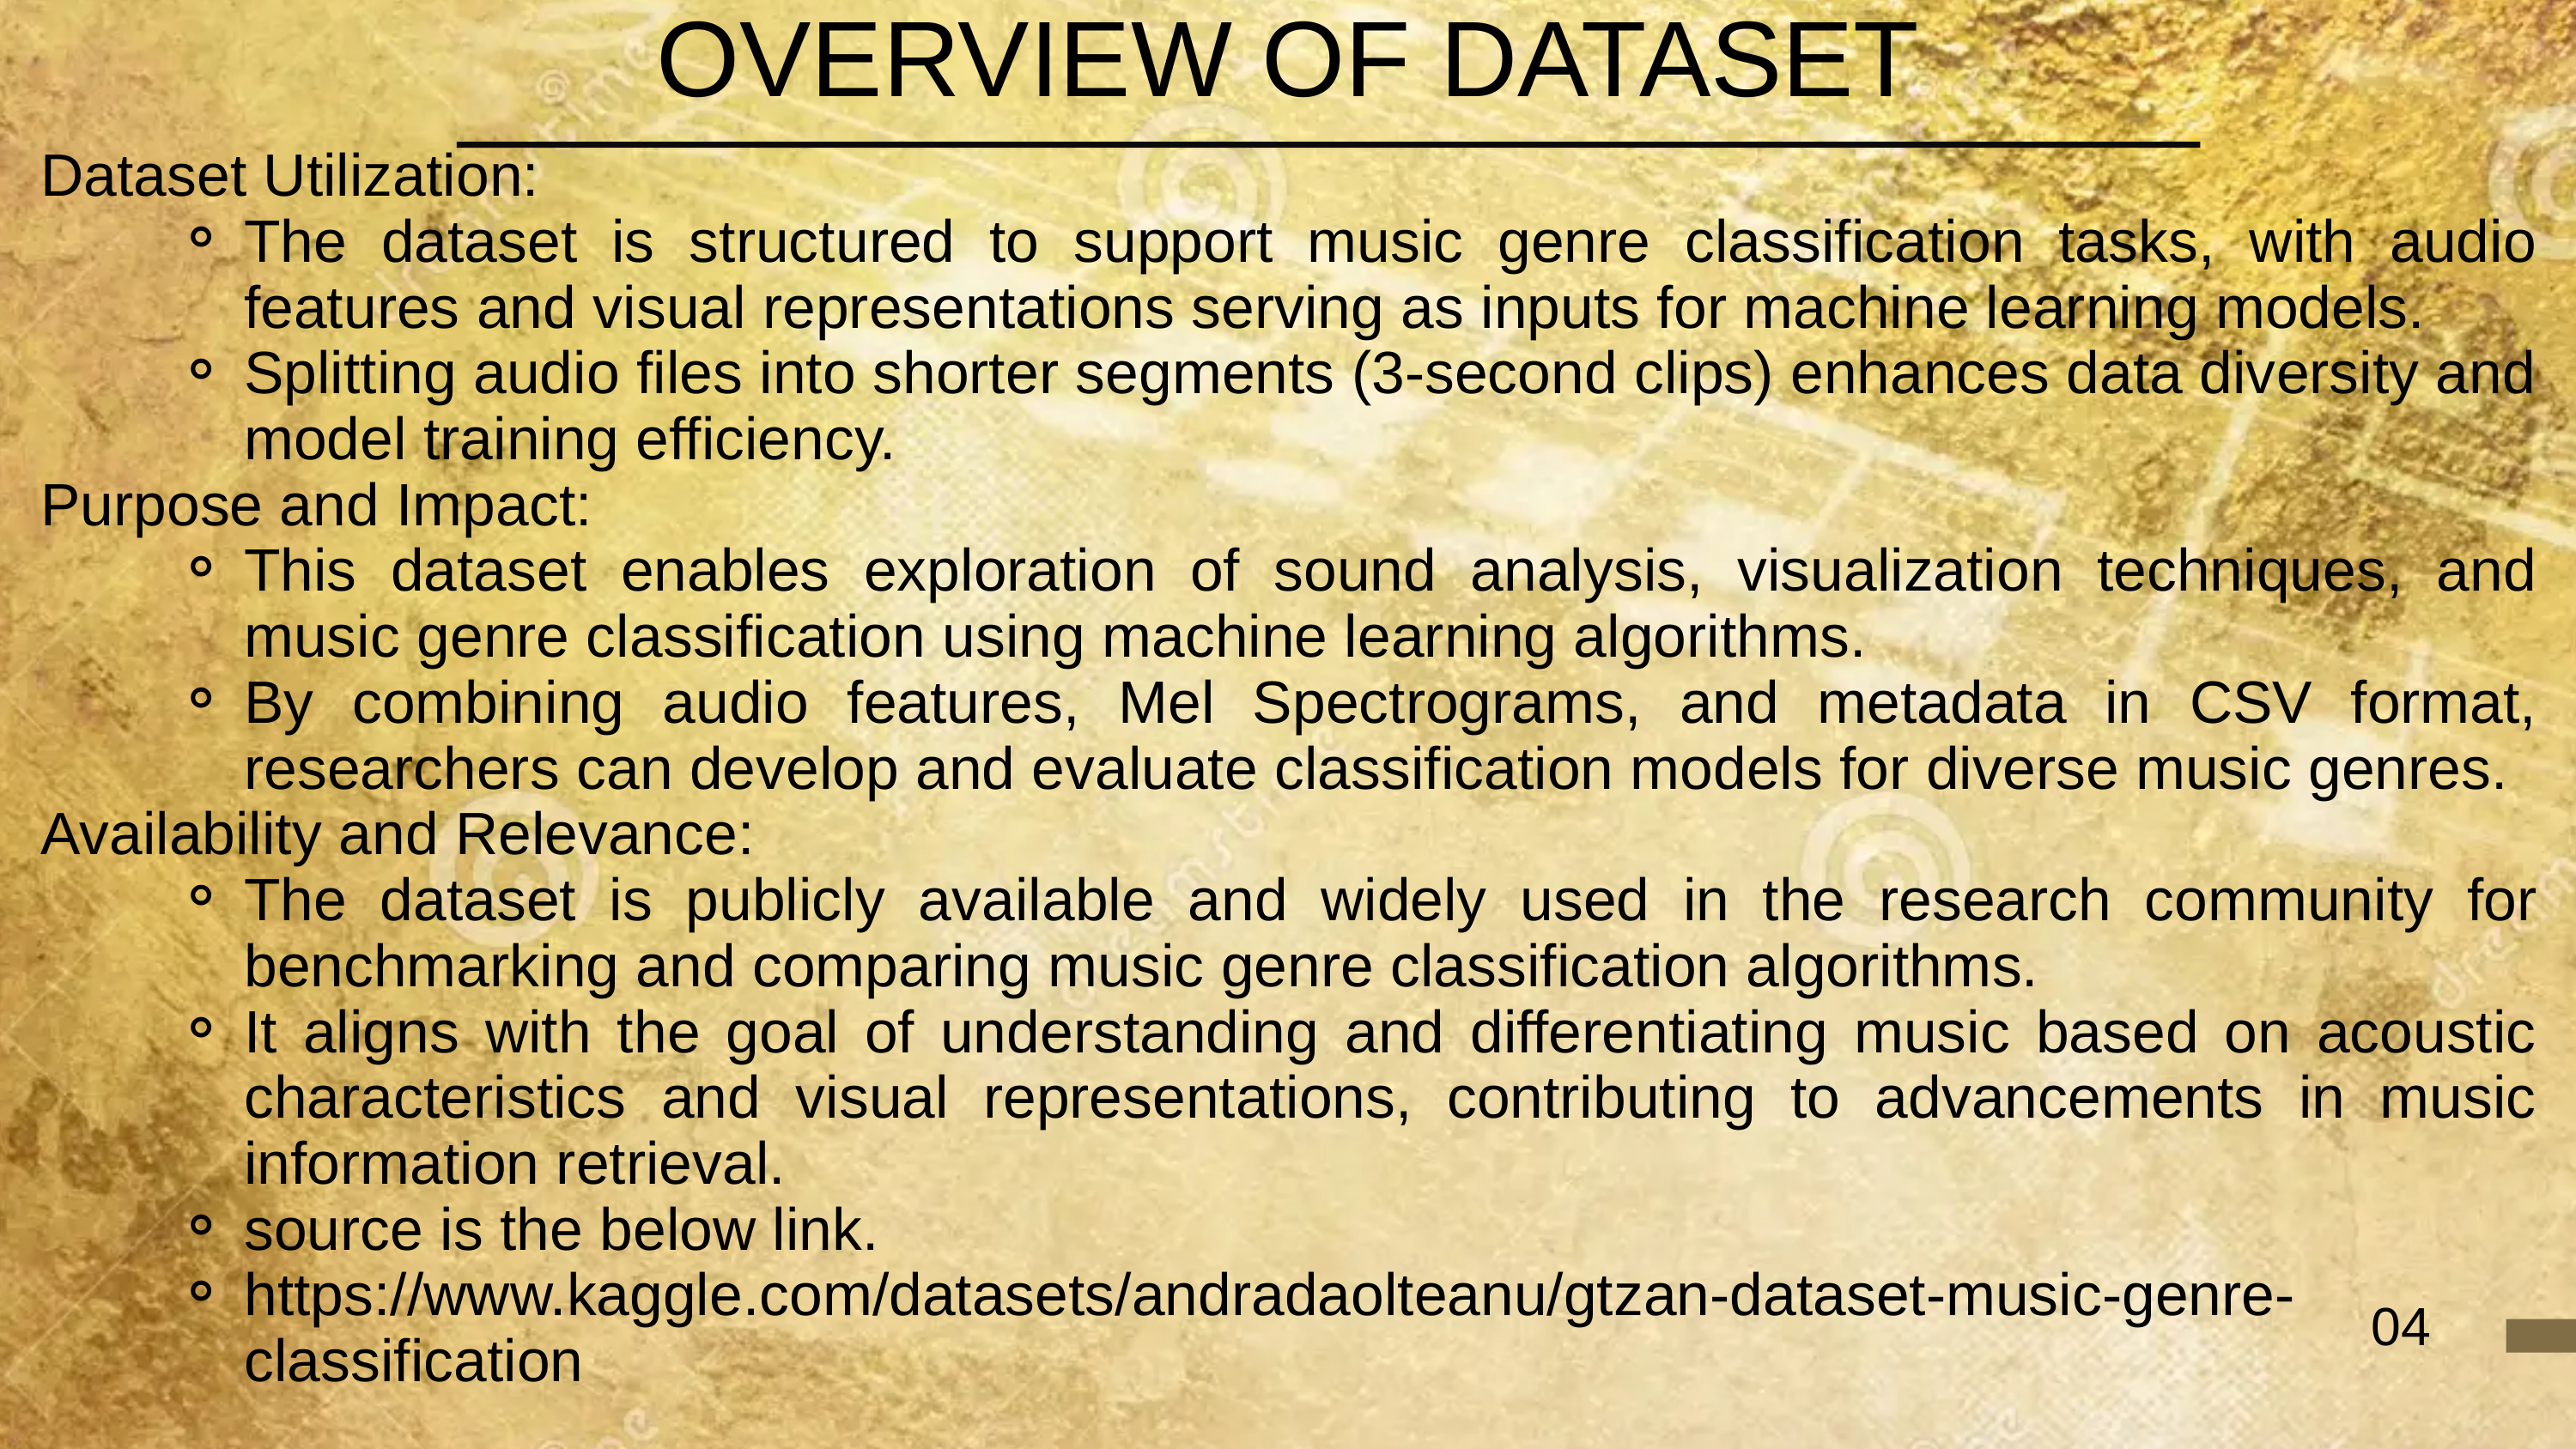

OVERVIEW OF DATASET

Dataset Utilization:
The dataset is structured to support music genre classification tasks, with audio features and visual representations serving as inputs for machine learning models.
Splitting audio files into shorter segments (3-second clips) enhances data diversity and model training efficiency.
Purpose and Impact:
This dataset enables exploration of sound analysis, visualization techniques, and music genre classification using machine learning algorithms.
By combining audio features, Mel Spectrograms, and metadata in CSV format, researchers can develop and evaluate classification models for diverse music genres.
Availability and Relevance:
The dataset is publicly available and widely used in the research community for benchmarking and comparing music genre classification algorithms.
It aligns with the goal of understanding and differentiating music based on acoustic characteristics and visual representations, contributing to advancements in music information retrieval.
source is the below link.
https://www.kaggle.com/datasets/andradaolteanu/gtzan-dataset-music-genre-classification

04